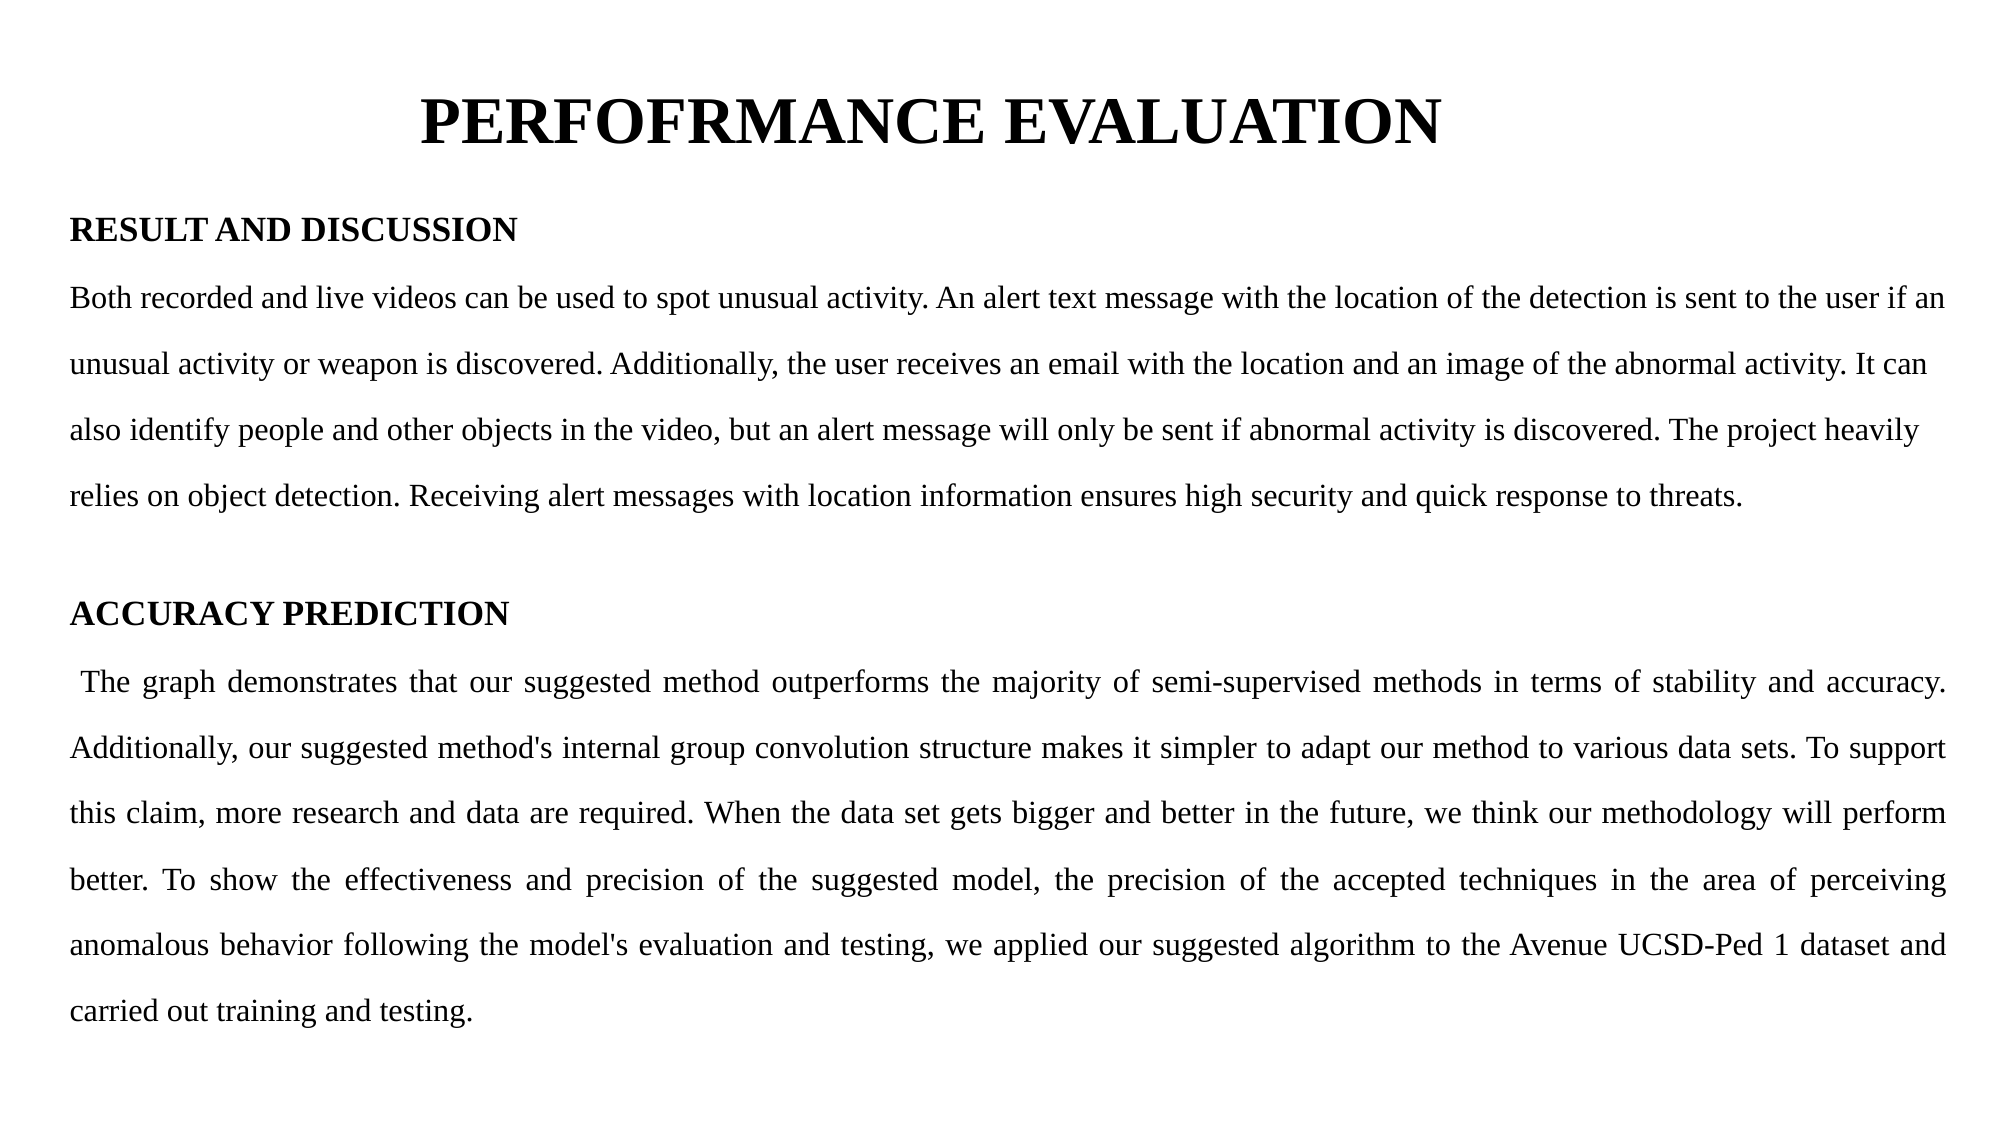

# PERFOFRMANCE EVALUATION
RESULT AND DISCUSSION
Both recorded and live videos can be used to spot unusual activity. An alert text message with the location of the detection is sent to the user if an unusual activity or weapon is discovered. Additionally, the user receives an email with the location and an image of the abnormal activity. It can also identify people and other objects in the video, but an alert message will only be sent if abnormal activity is discovered. The project heavily relies on object detection. Receiving alert messages with location information ensures high security and quick response to threats.

ACCURACY PREDICTION
 The graph demonstrates that our suggested method outperforms the majority of semi-supervised methods in terms of stability and accuracy. Additionally, our suggested method's internal group convolution structure makes it simpler to adapt our method to various data sets. To support this claim, more research and data are required. When the data set gets bigger and better in the future, we think our methodology will perform better. To show the effectiveness and precision of the suggested model, the precision of the accepted techniques in the area of perceiving anomalous behavior following the model's evaluation and testing, we applied our suggested algorithm to the Avenue UCSD-Ped 1 dataset and carried out training and testing.